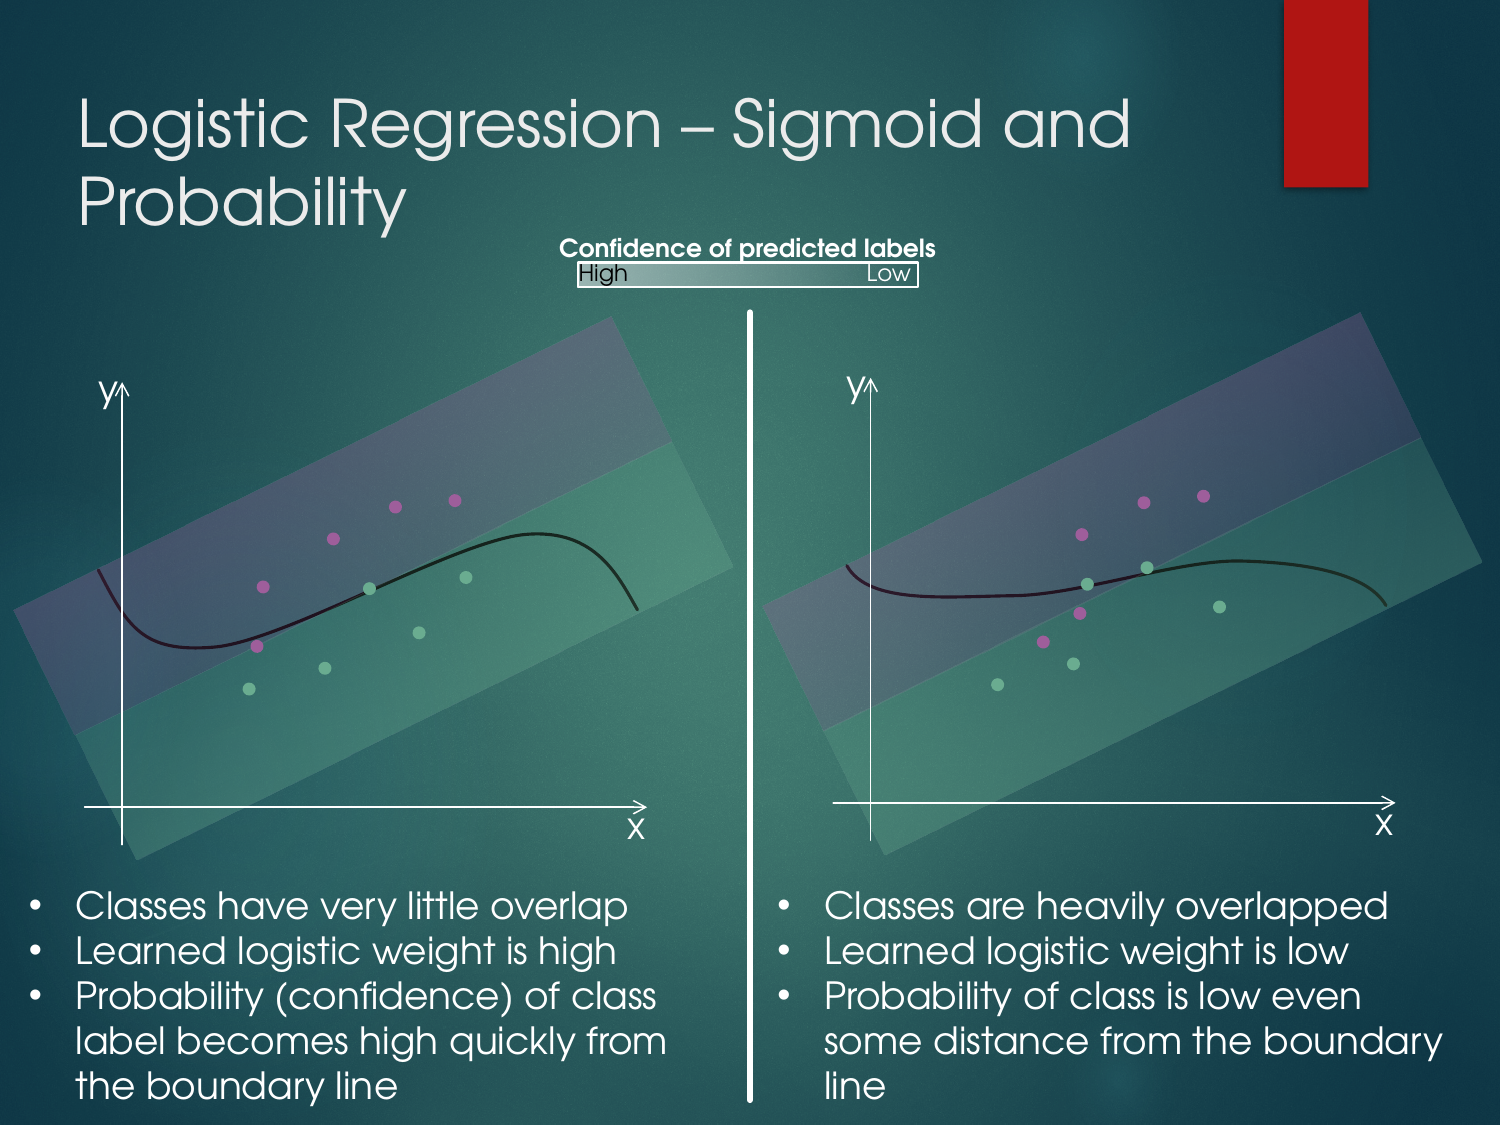

# Logistic Regression – Sigmoid and Probability
Confidence of predicted labels
High
Low

y

y

x
x
Classes are heavily overlapped
Learned logistic weight is low
Probability of class is low even some distance from the boundary line
Classes have very little overlap
Learned logistic weight is high
Probability (confidence) of class label becomes high quickly from the boundary line